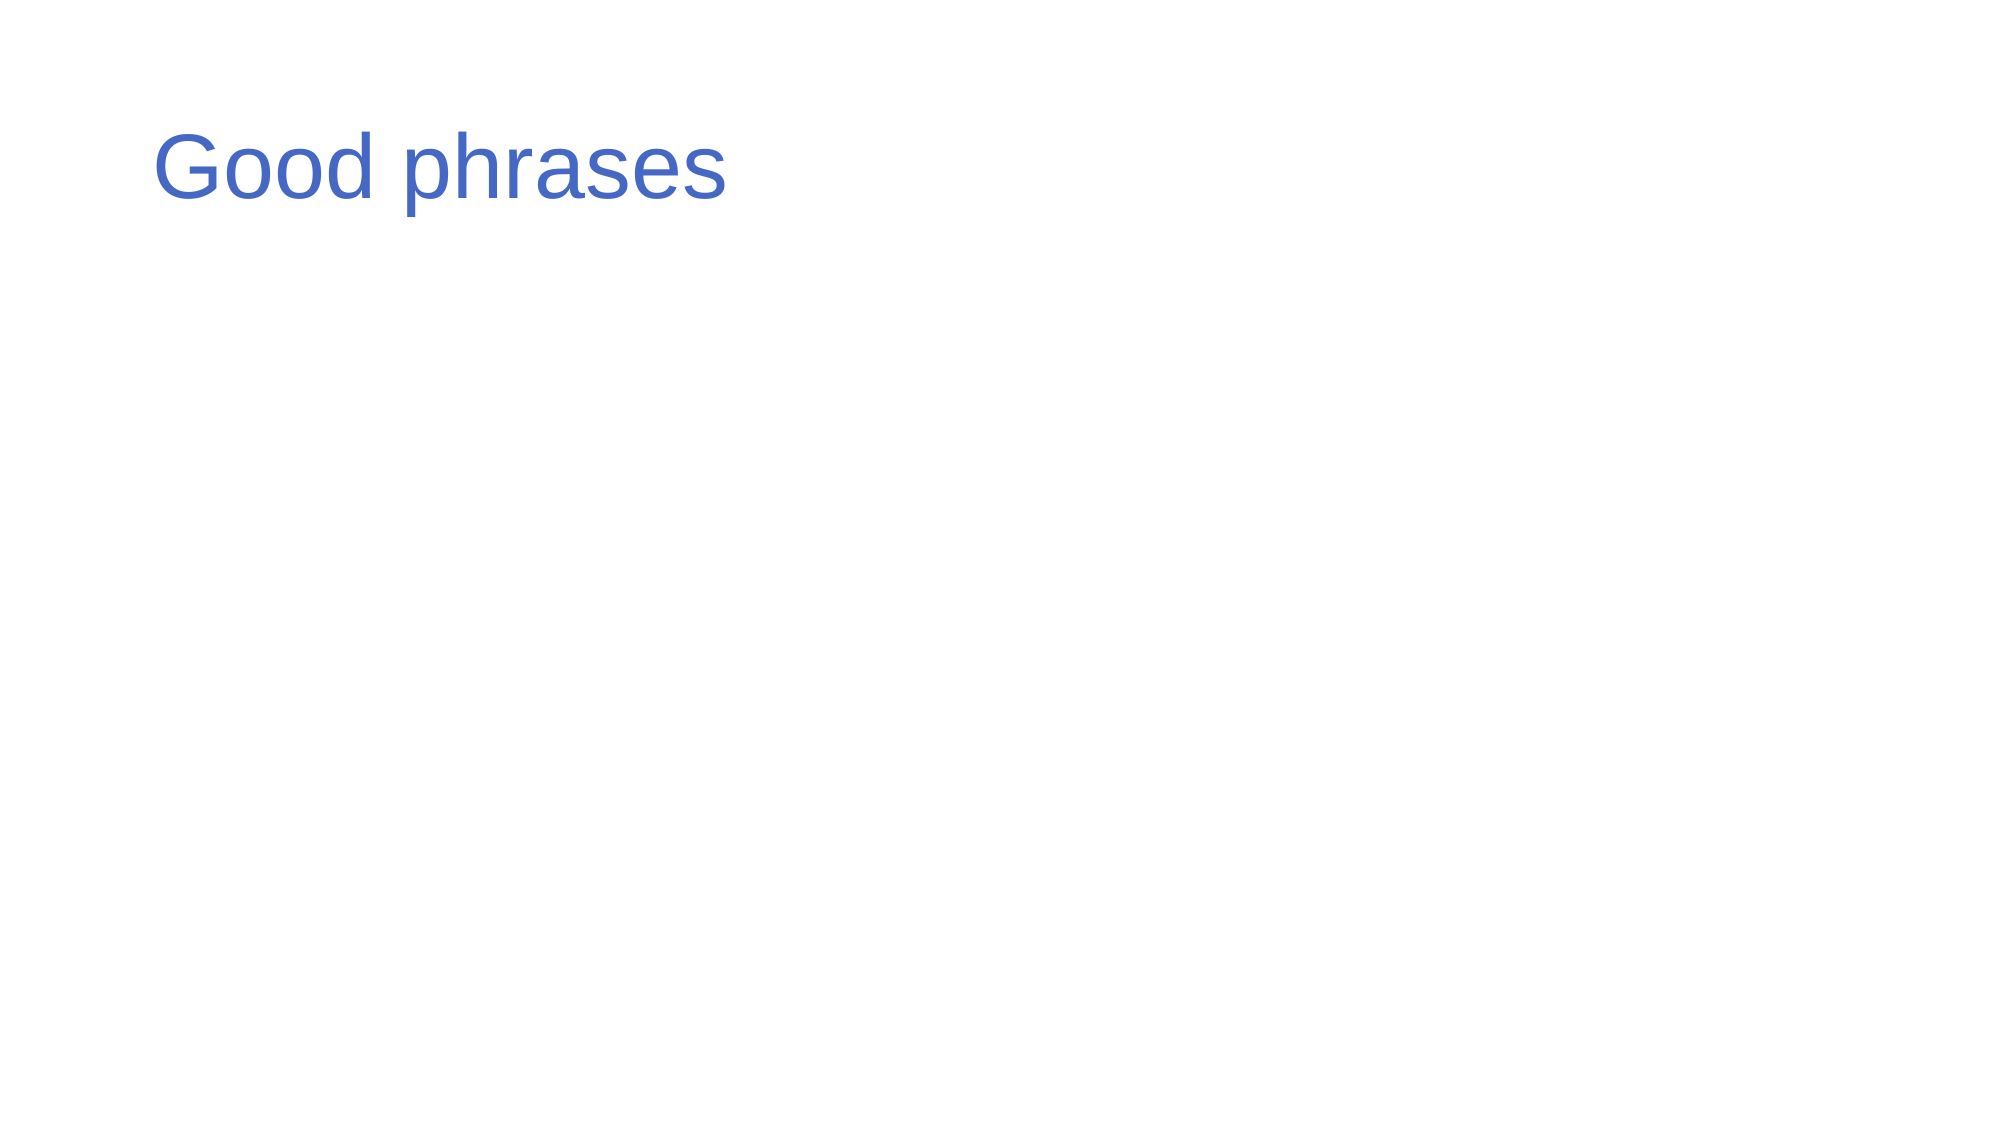

# Good phrases
“We will build an analyser that will analyse our 200k line C program in reasonable time”
“We will build a prototype walkabout information-access system, and try it out with three consultants in hospital Y”

	The most convincing success criteria involve those “customers” again